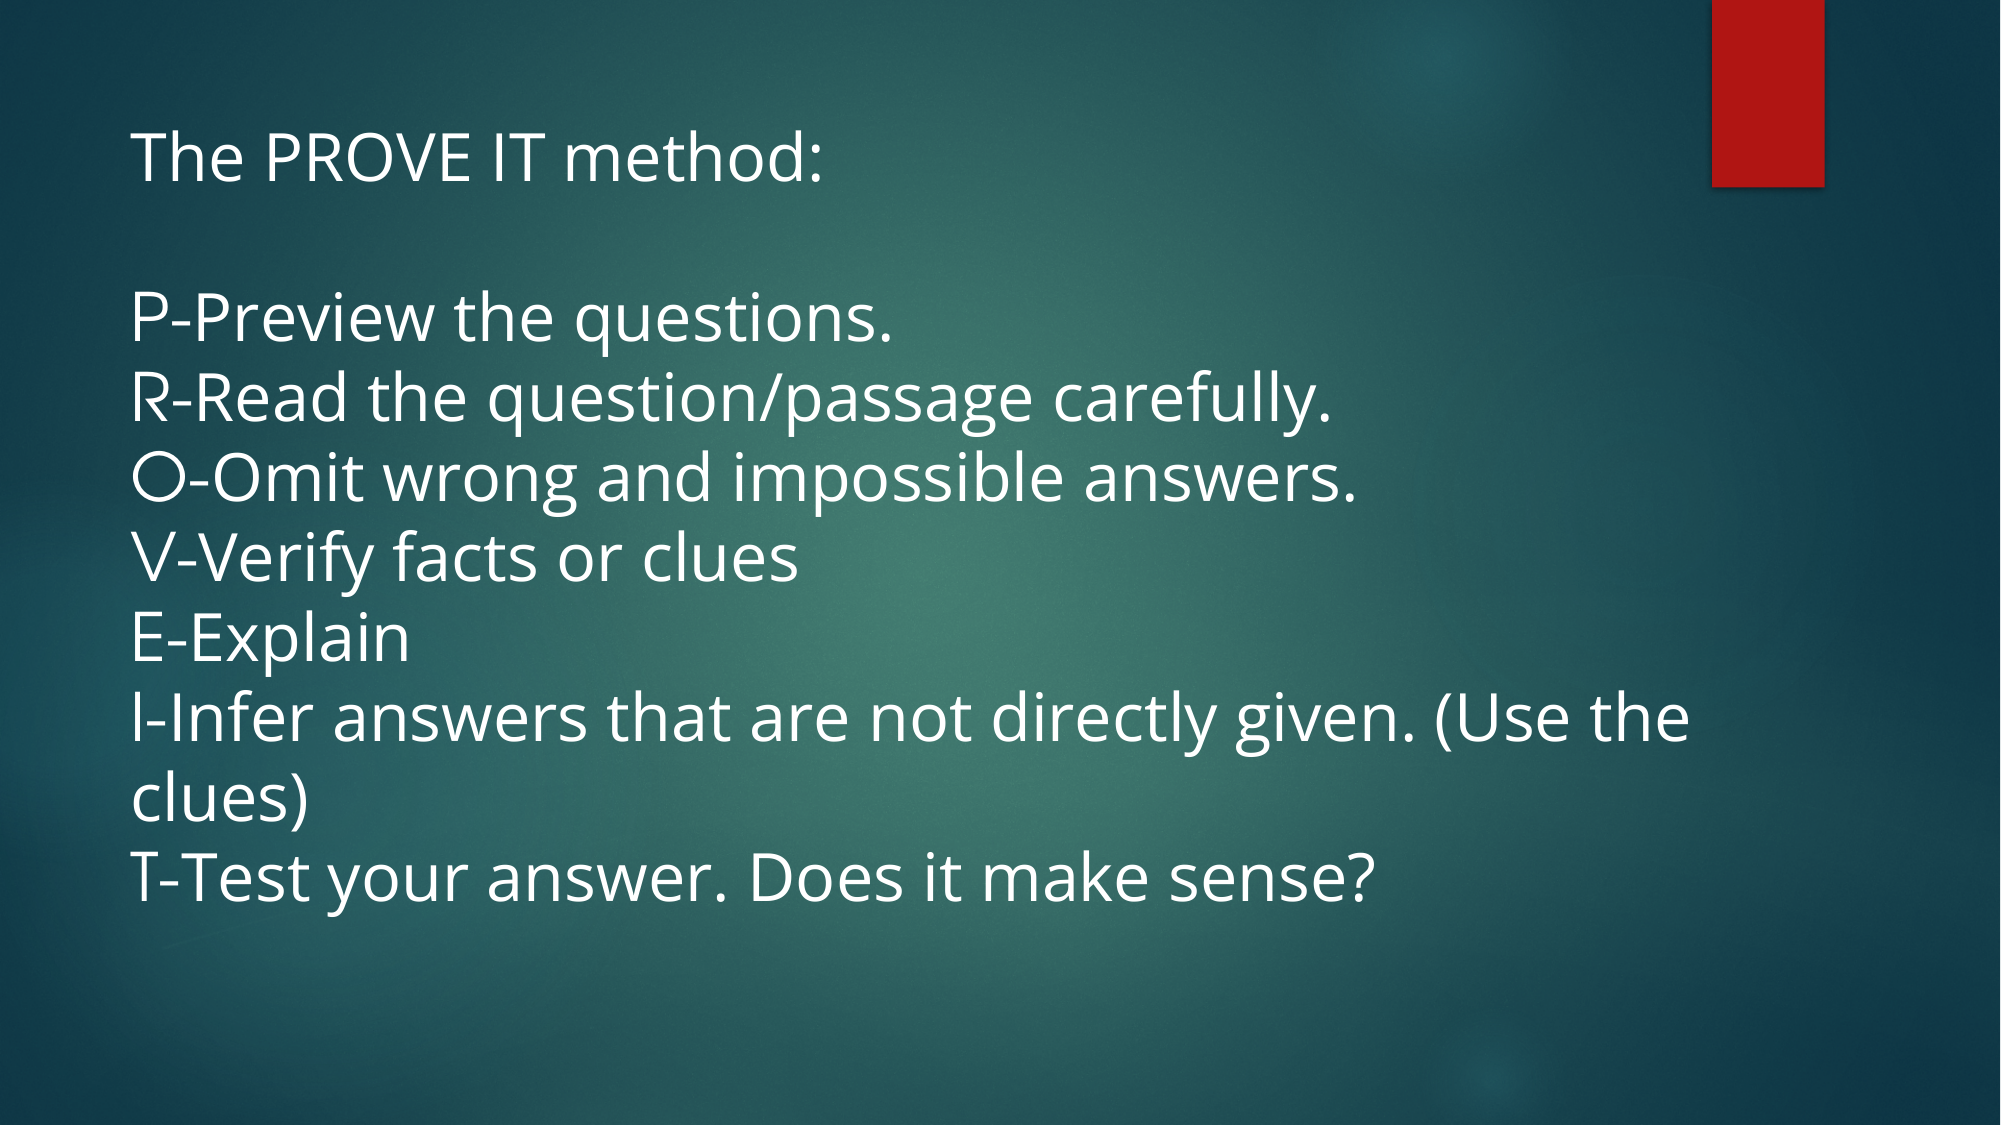

The PROVE IT method:
P-Preview the questions.
R-Read the question/passage carefully.
O-Omit wrong and impossible answers.
V-Verify facts or clues
E-Explain
I-Infer answers that are not directly given. (Use the clues)
T-Test your answer. Does it make sense?